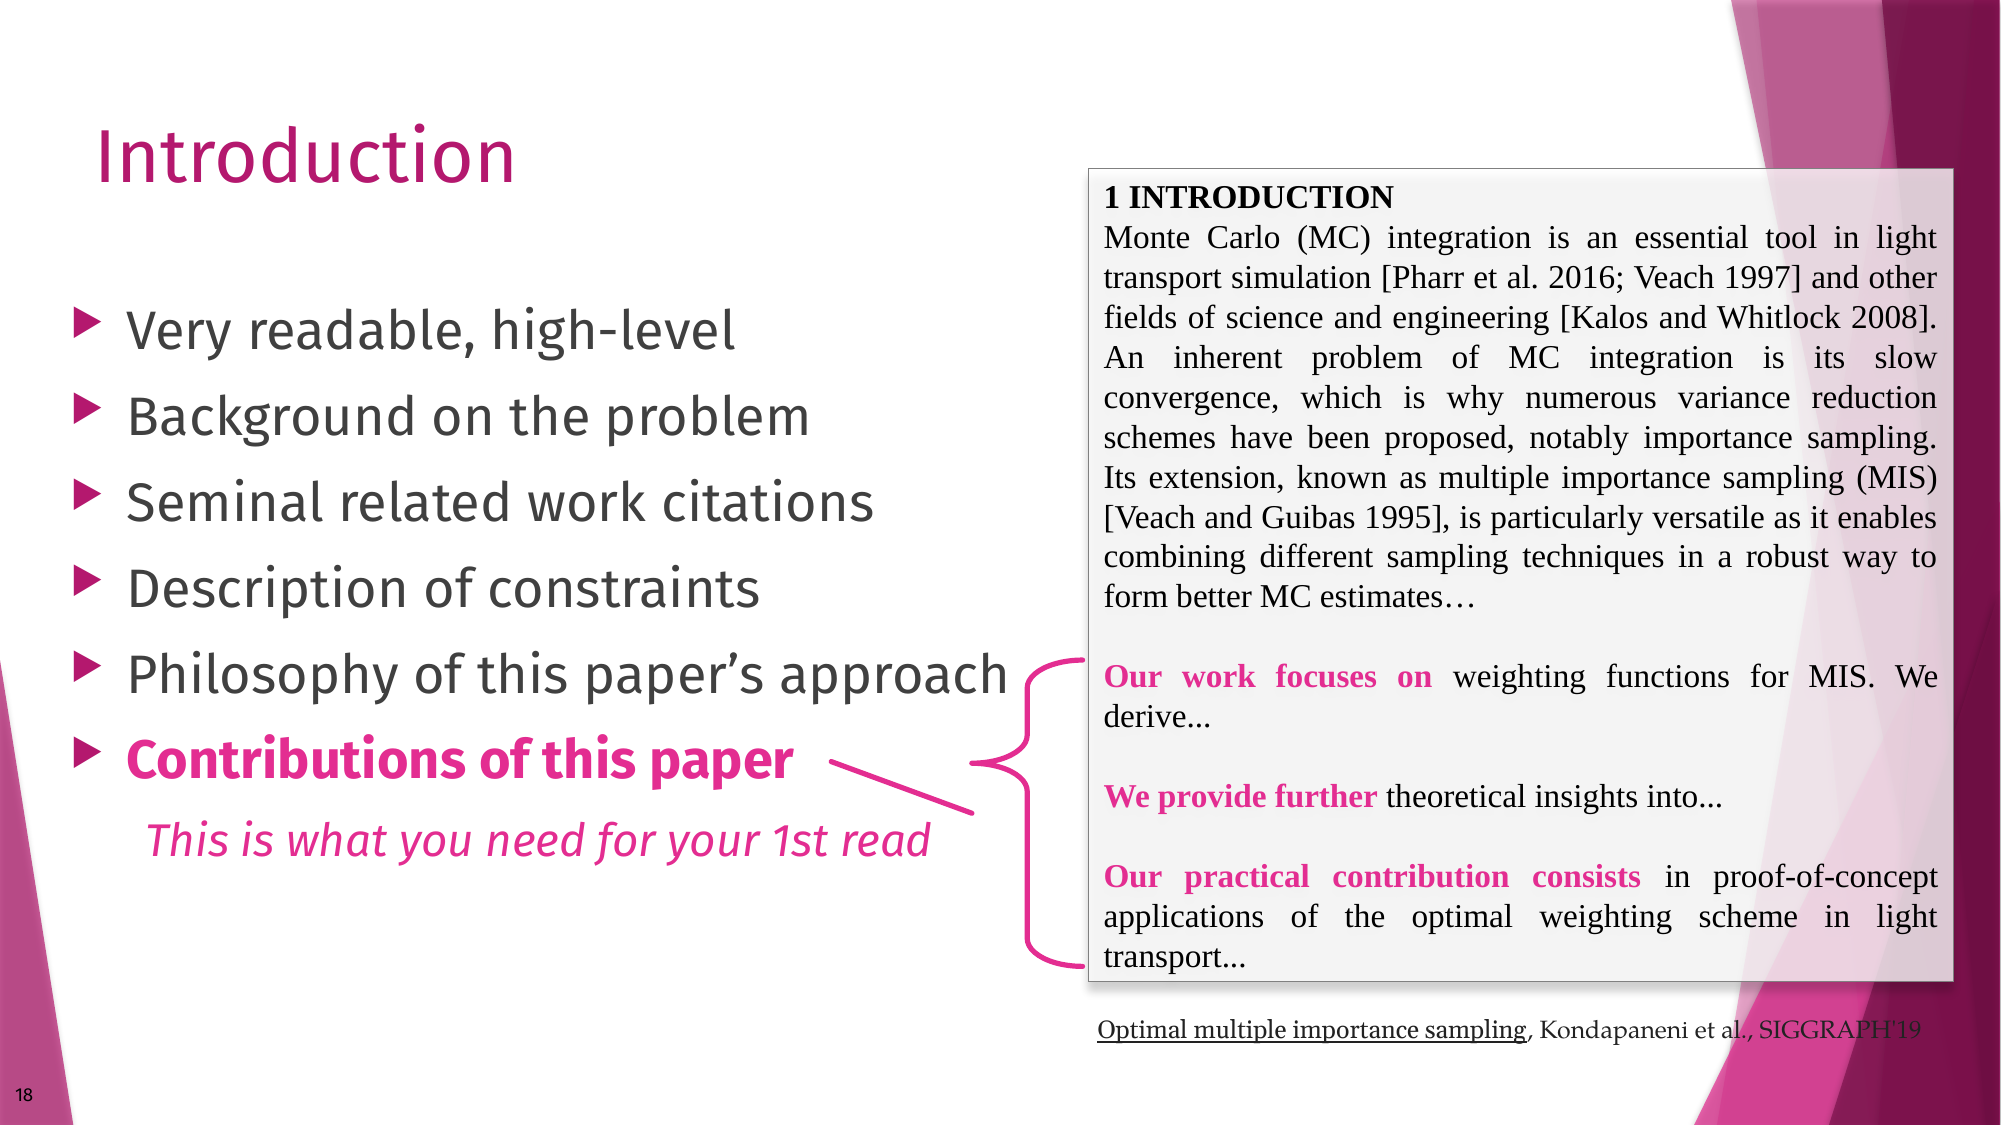

# Introduction
1 INTRODUCTION
Monte Carlo (MC) integration is an essential tool in light transport simulation [Pharr et al. 2016; Veach 1997] and other fields of science and engineering [Kalos and Whitlock 2008]. An inherent problem of MC integration is its slow convergence, which is why numerous variance reduction schemes have been proposed, notably importance sampling. Its extension, known as multiple importance sampling (MIS) [Veach and Guibas 1995], is particularly versatile as it enables combining different sampling techniques in a robust way to form better MC estimates…

Our work focuses on weighting functions for MIS. We derive...

We provide further theoretical insights into...

Our practical contribution consists in proof-of-concept applications of the optimal weighting scheme in light transport...

Optimal multiple importance sampling, Kondapaneni et al., SIGGRAPH'19
Very readable, high-level
Background on the problem
Seminal related work citations
Description of constraints
Philosophy of this paper’s approach
Contributions of this paper
This is what you need for your 1st read
18